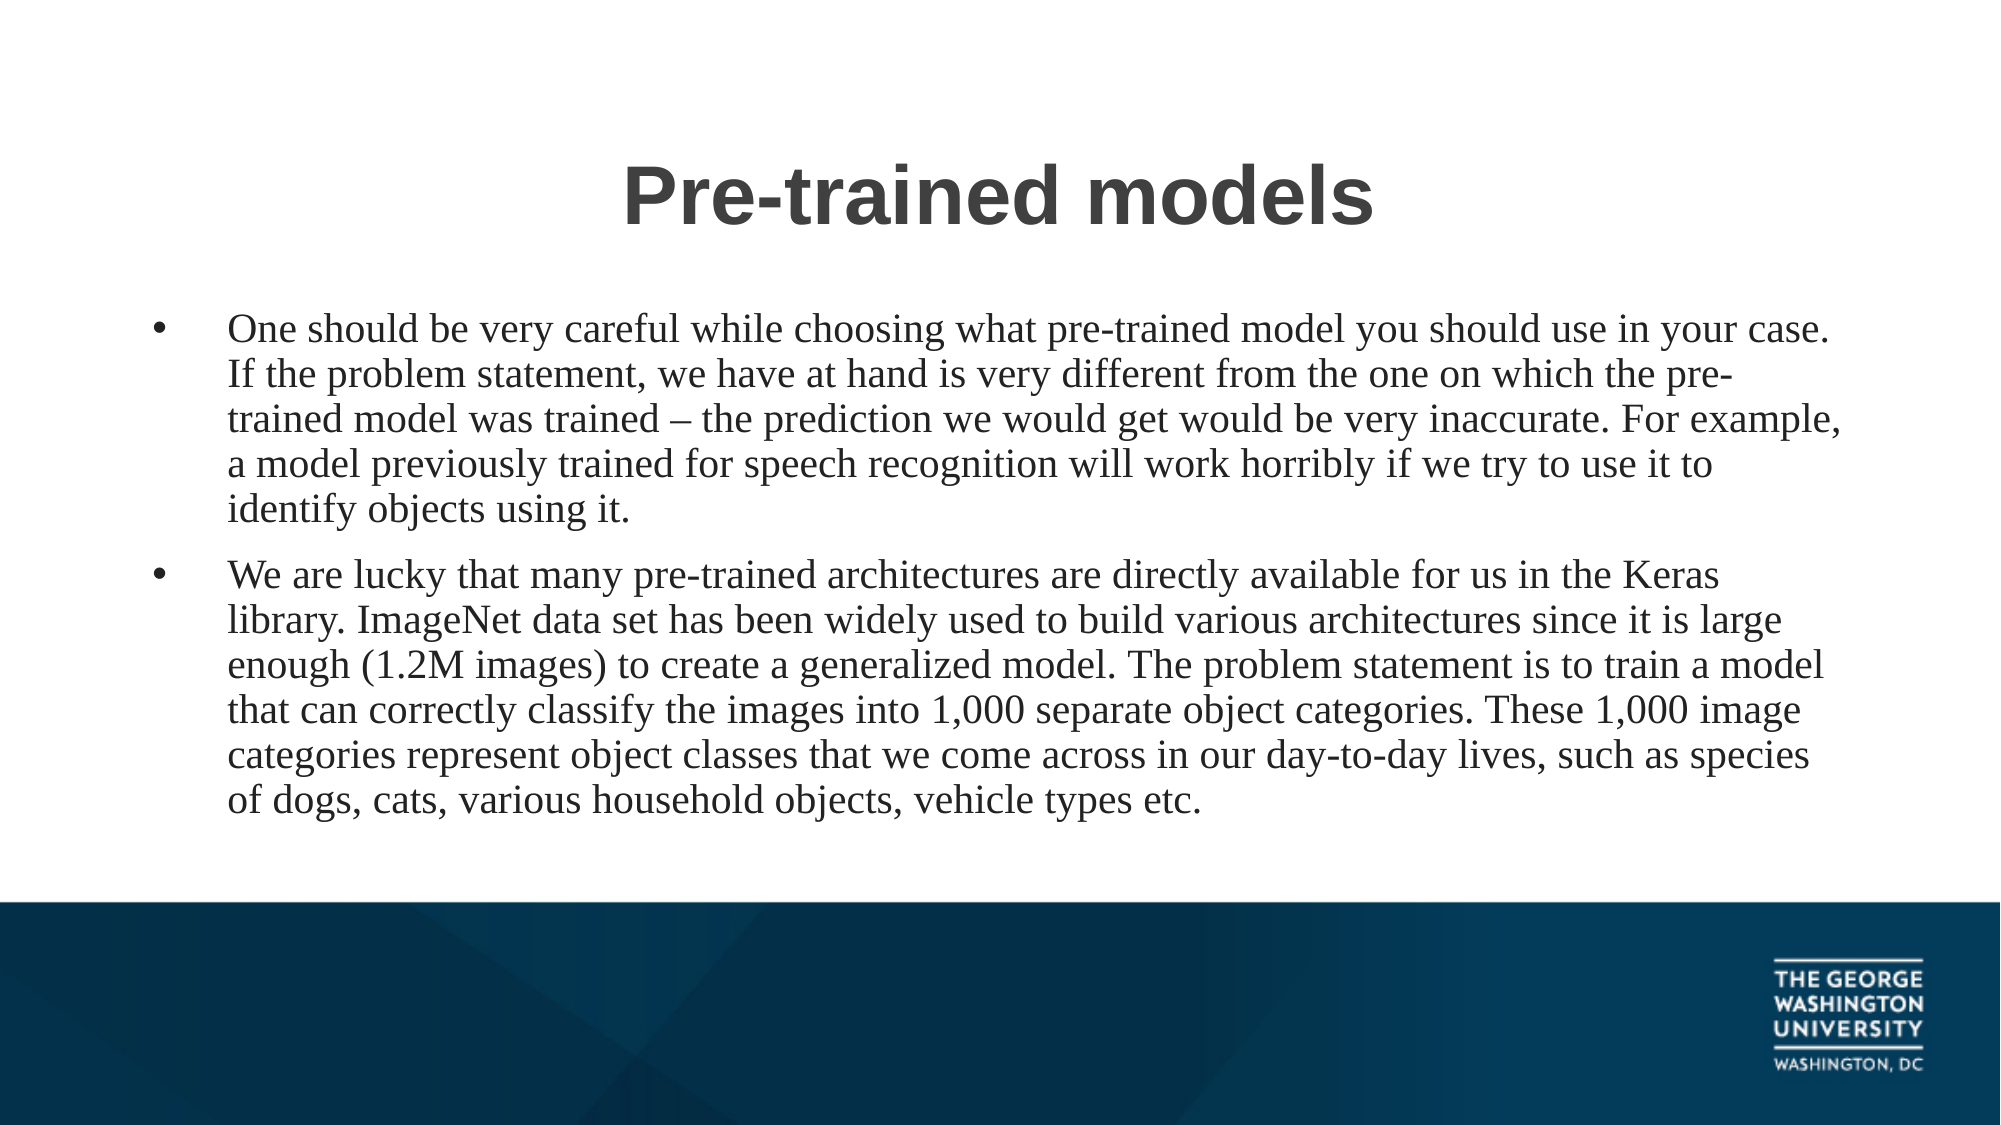

# Pre-trained models
One should be very careful while choosing what pre-trained model you should use in your case. If the problem statement, we have at hand is very different from the one on which the pre-trained model was trained – the prediction we would get would be very inaccurate. For example, a model previously trained for speech recognition will work horribly if we try to use it to identify objects using it.
We are lucky that many pre-trained architectures are directly available for us in the Keras library. ImageNet data set has been widely used to build various architectures since it is large enough (1.2M images) to create a generalized model. The problem statement is to train a model that can correctly classify the images into 1,000 separate object categories. These 1,000 image categories represent object classes that we come across in our day-to-day lives, such as species of dogs, cats, various household objects, vehicle types etc.